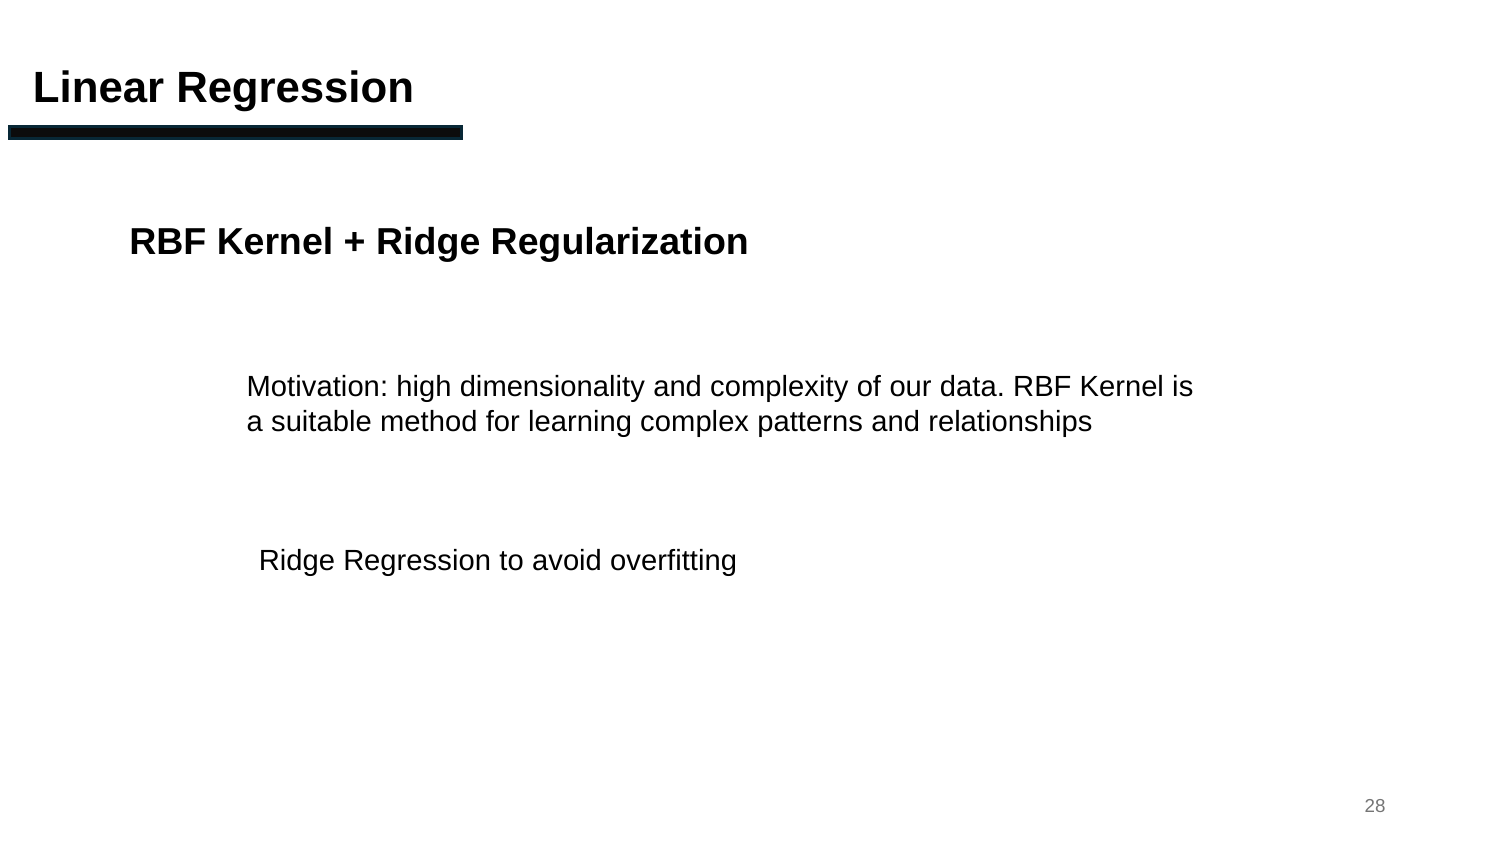

Linear Regression

RBF Kernel + Ridge Regularization
Motivation: high dimensionality and complexity of our data. RBF Kernel is a suitable method for learning complex patterns and relationships
Ridge Regression to avoid overfitting
28